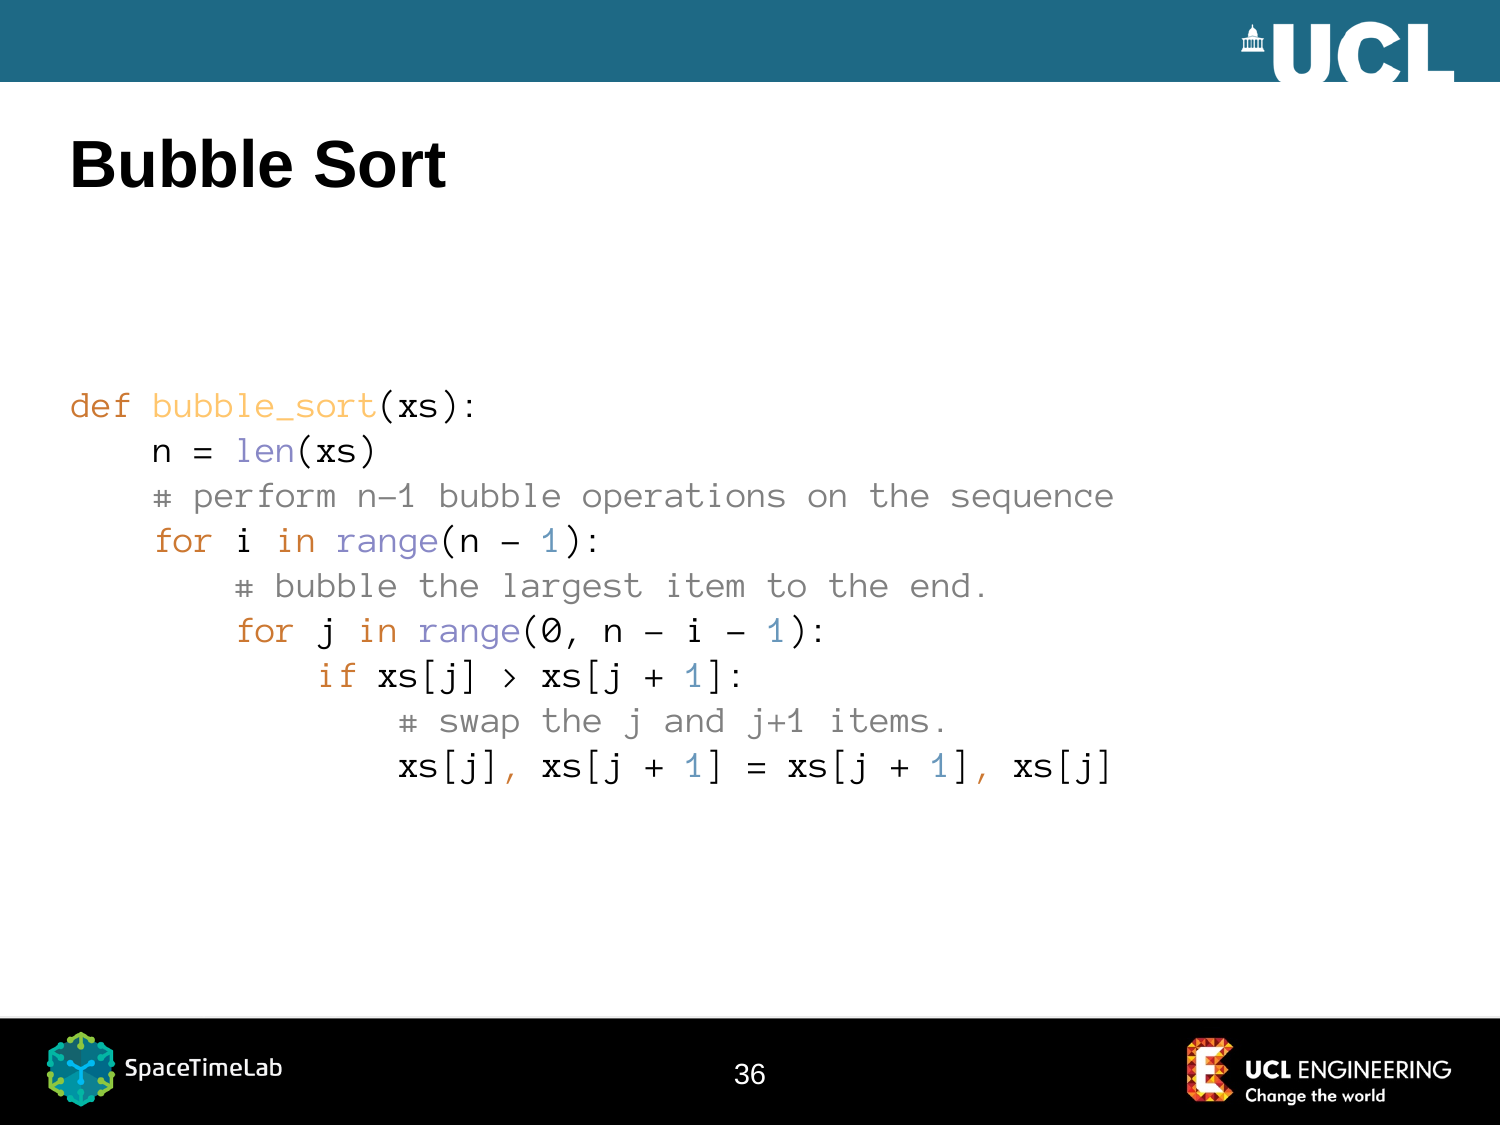

# Bubble Sort
def bubble_sort(xs):
    n = len(xs)
    # perform n-1 bubble operations on the sequence
    for i in range(n - 1):
        # bubble the largest item to the end.
        for j in range(0, n – i - 1):
            if xs[j] > xs[j + 1]:
                # swap the j and j+1 items.
                xs[j], xs[j + 1] = xs[j + 1], xs[j]
37